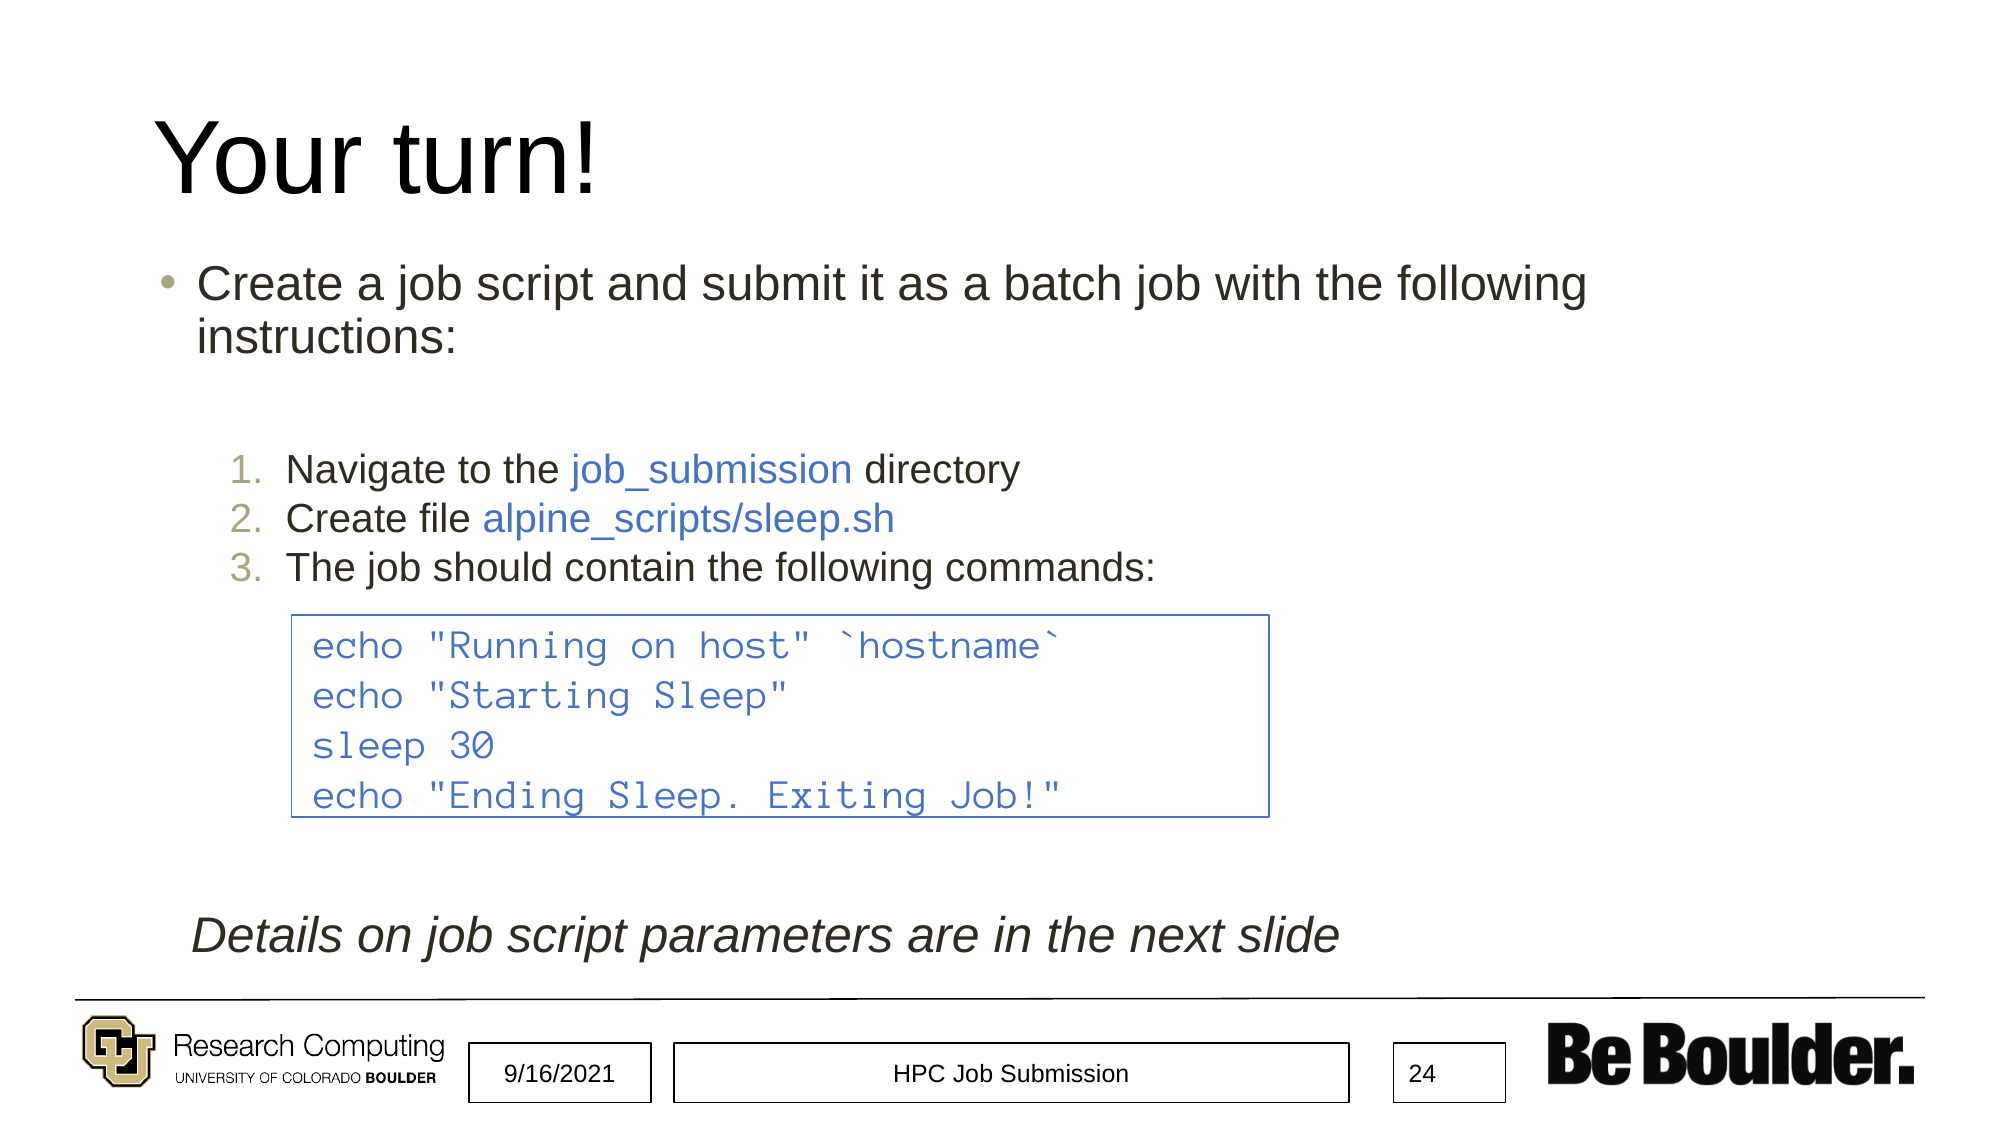

# Your turn!
Create a job script and submit it as a batch job with the following instructions:

Navigate to the job_submission directory
Create file alpine_scripts/sleep.sh
The job should contain the following commands:
 echo "Running on host" `hostname`
 echo "Starting Sleep"
 sleep 30
 echo "Ending Sleep. Exiting Job!"
Details on job script parameters are in the next slide

9/16/2021
HPC Job Submission
24